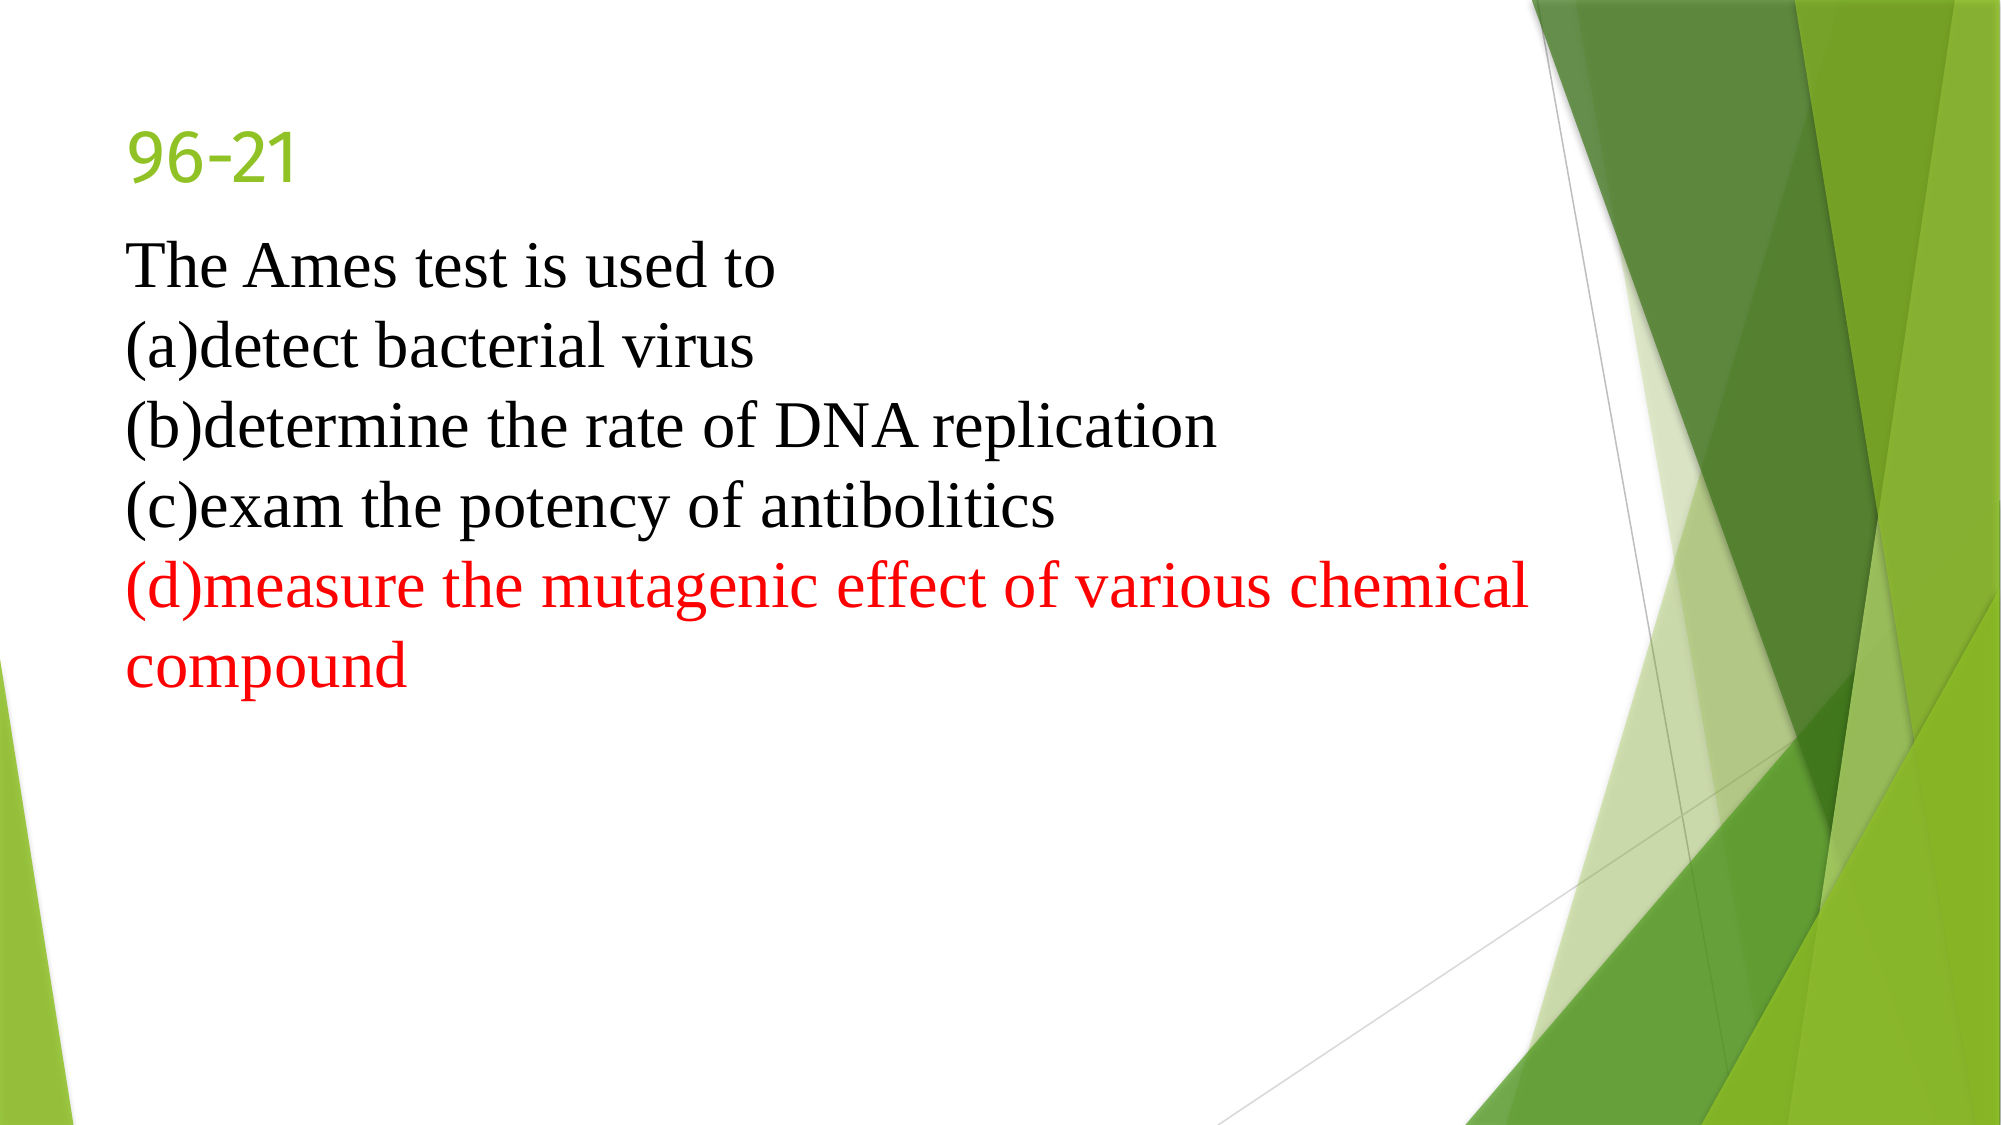

# 96-21
The Ames test is used to
(a)detect bacterial virus
(b)determine the rate of DNA replication
(c)exam the potency of antibolitics
(d)measure the mutagenic effect of various chemical compound